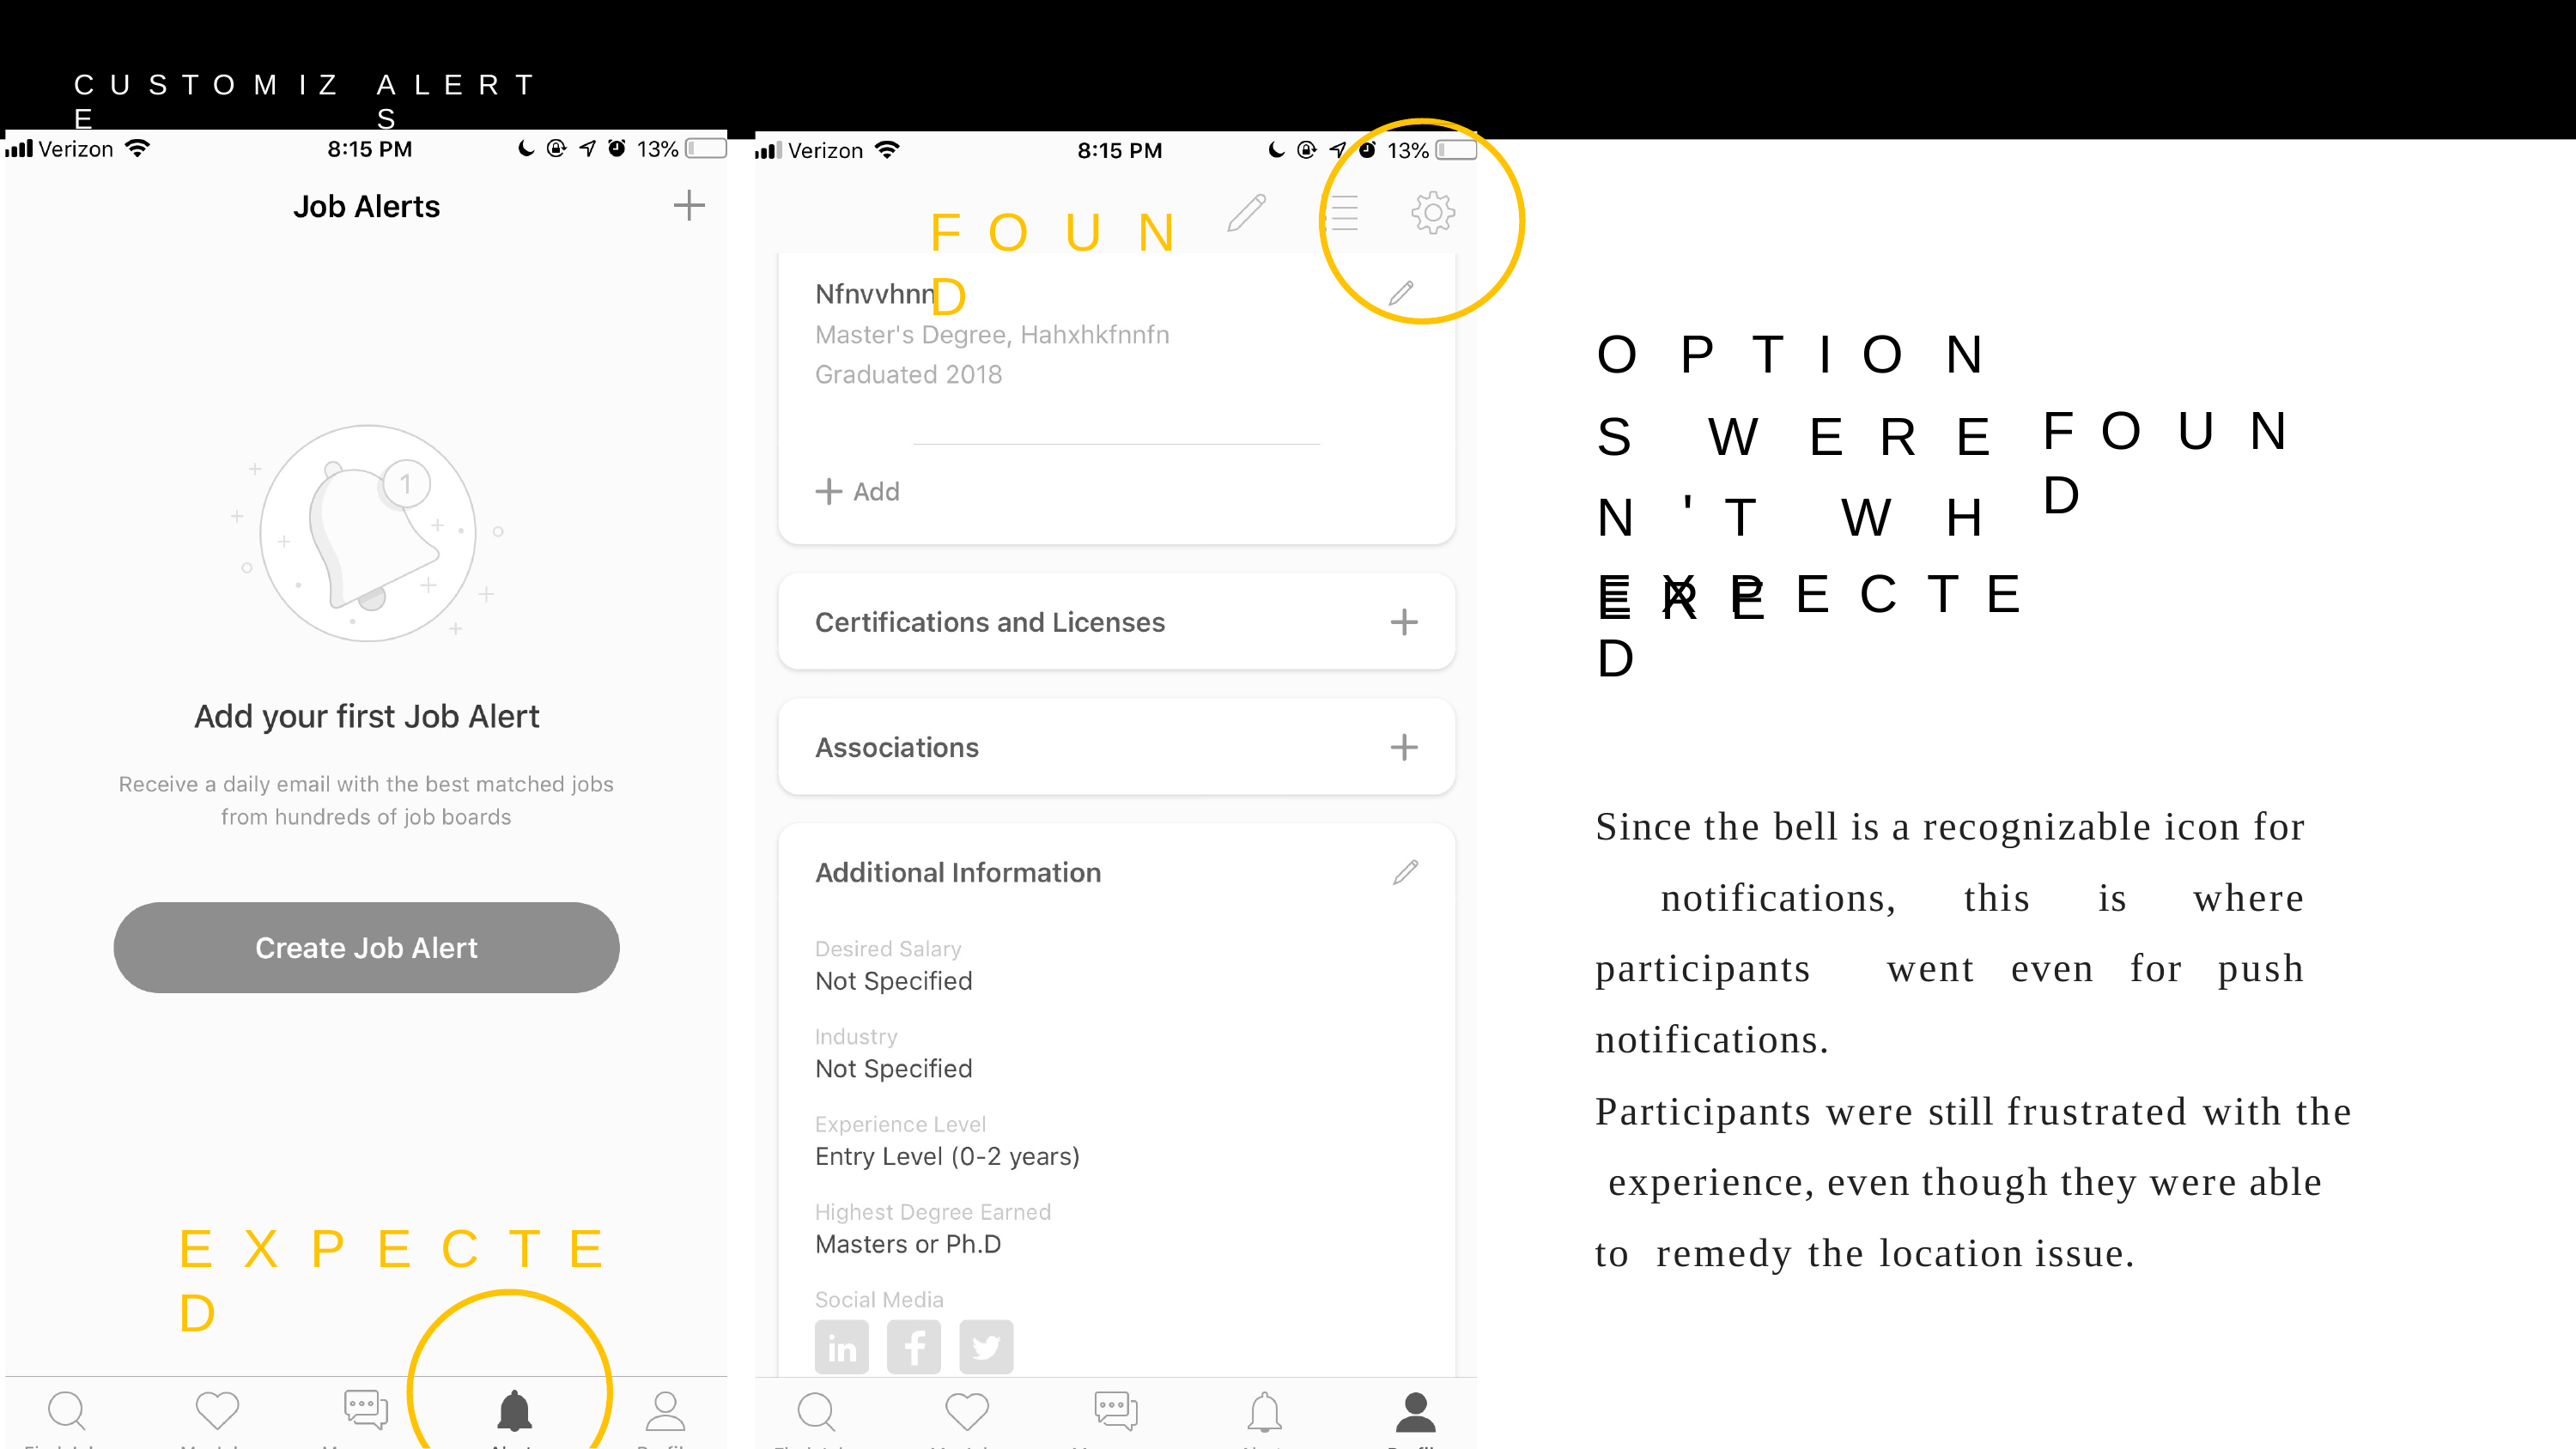

C U S T O M I Z E
A L E R T S

F O U N D
O P T I O N S  W E R E N ' T  W H E R E
F O U N D
E X P E C T E D
Since the bell is a recognizable icon for  notifications, this is where participants  went even for push notifications.
Participants were still frustrated with the  experience, even though they were able to  remedy the location issue.
E X P E C T E D